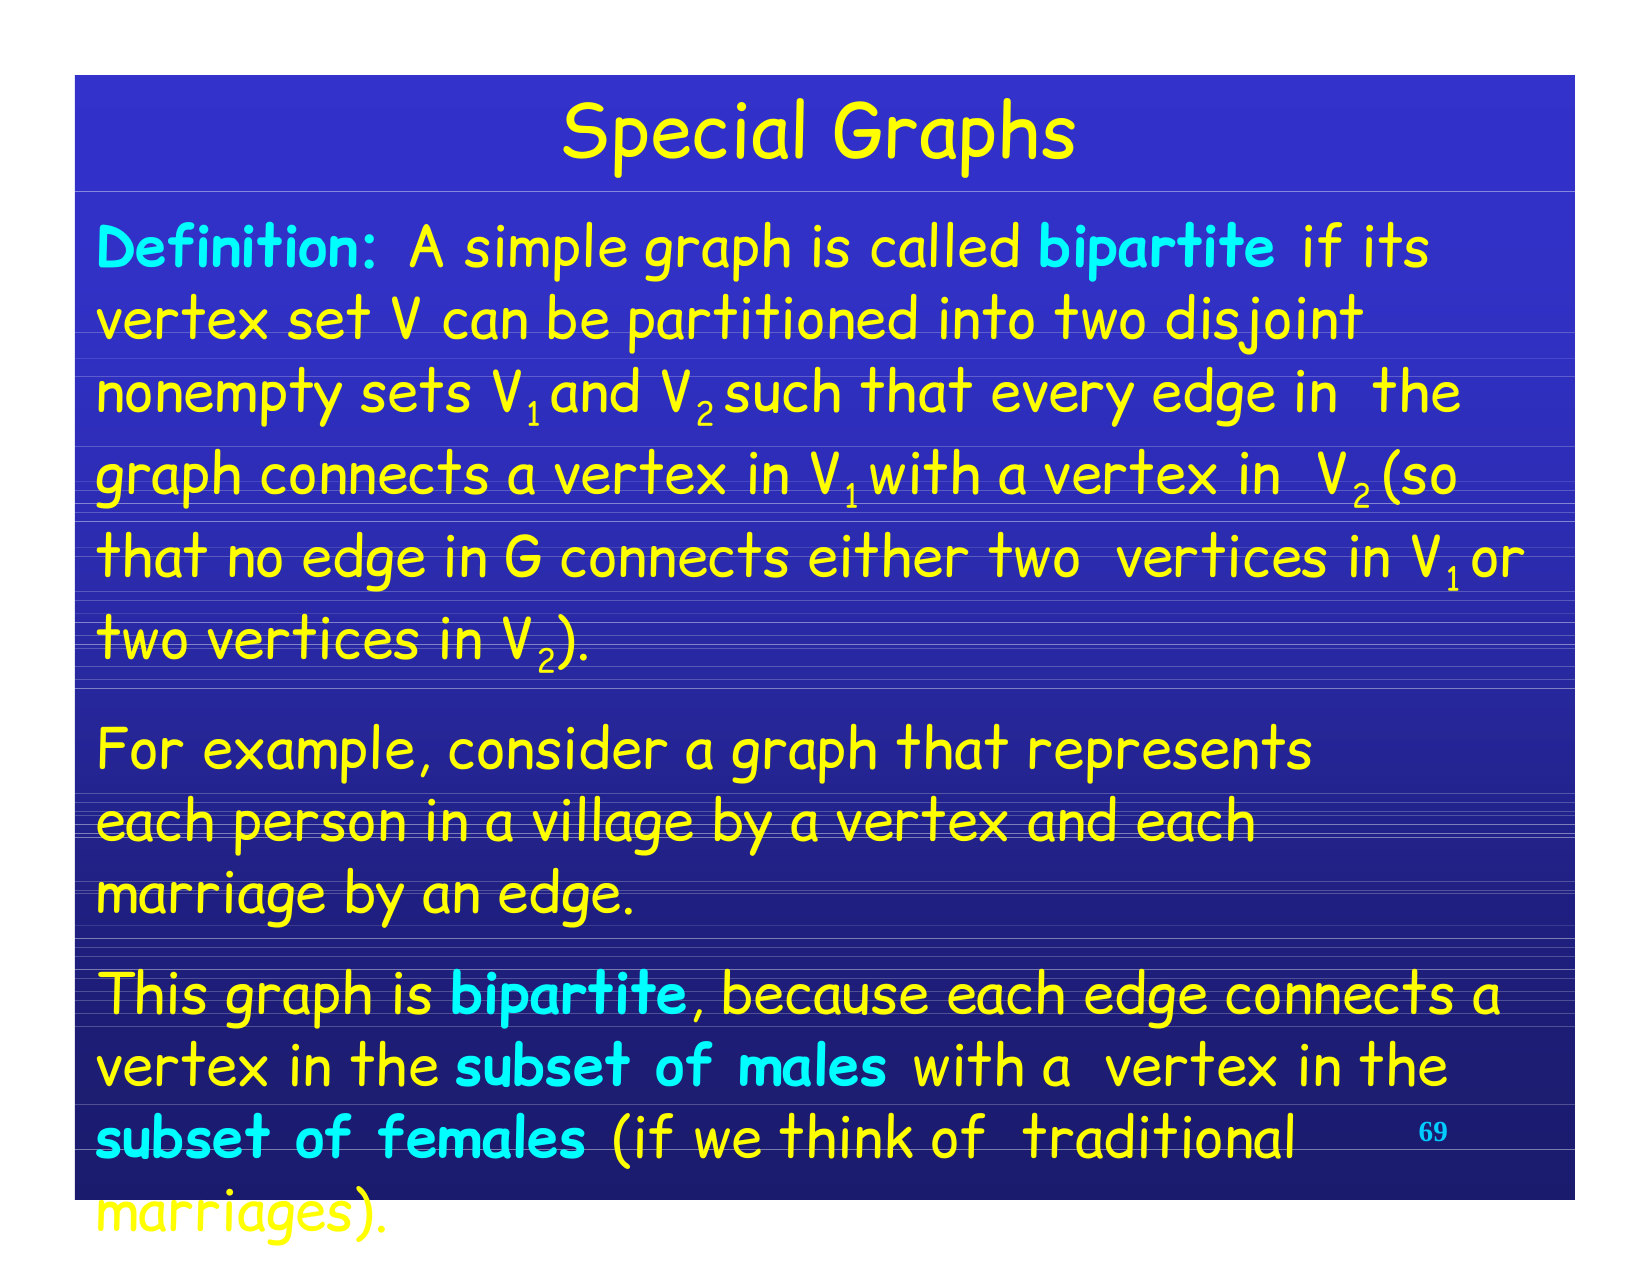

# Special Graphs
Definition: A simple graph is called bipartite if its  vertex set V can be partitioned into two disjoint  nonempty sets V1 and V2 such that every edge in  the graph connects a vertex in V1 with a vertex in  V2 (so that no edge in G connects either two  vertices in V1 or two vertices in V2).
For example, consider a graph that represents  each person in a village by a vertex and each  marriage by an edge.
This graph is bipartite, because each edge connects a vertex in the subset of males with a  vertex in the subset of females (if we think of  traditional marriages).
69